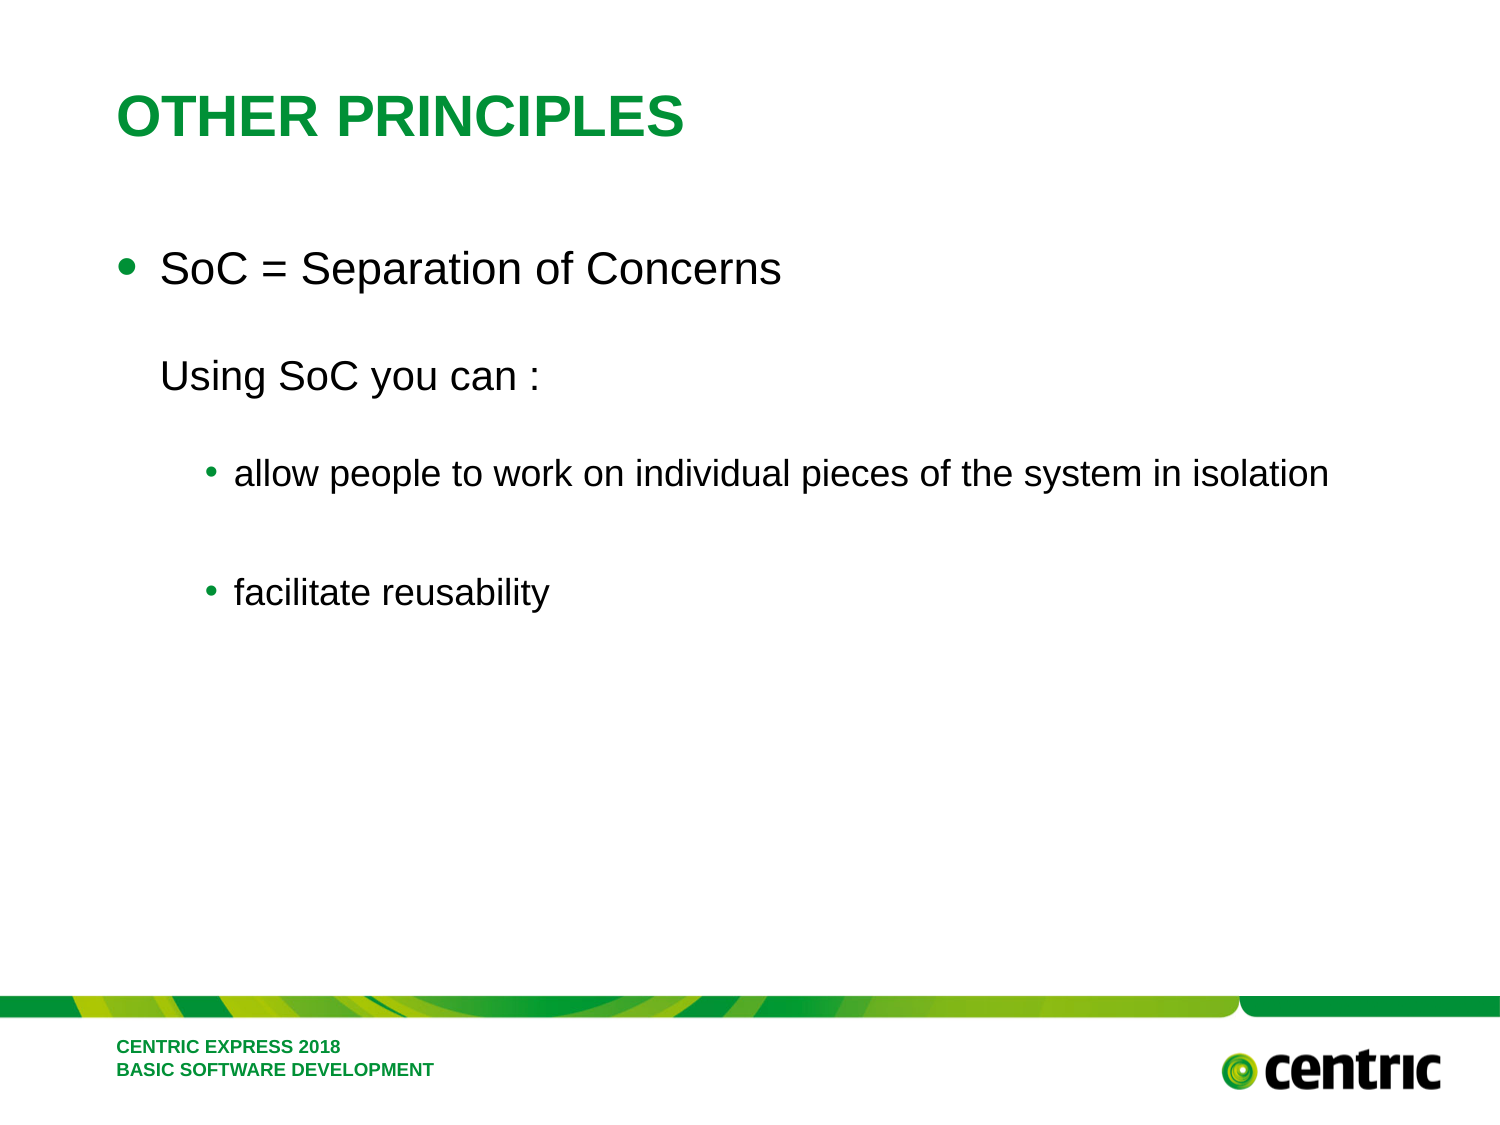

# Other principles
SoC = Separation of Concerns

Using SoC you can :

allow people to work on individual pieces of the system in isolation

facilitate reusability
CENTRIC EXPRESS 2018                               BASIC SOFTWARE DEVELOPMENT
February 26, 2018